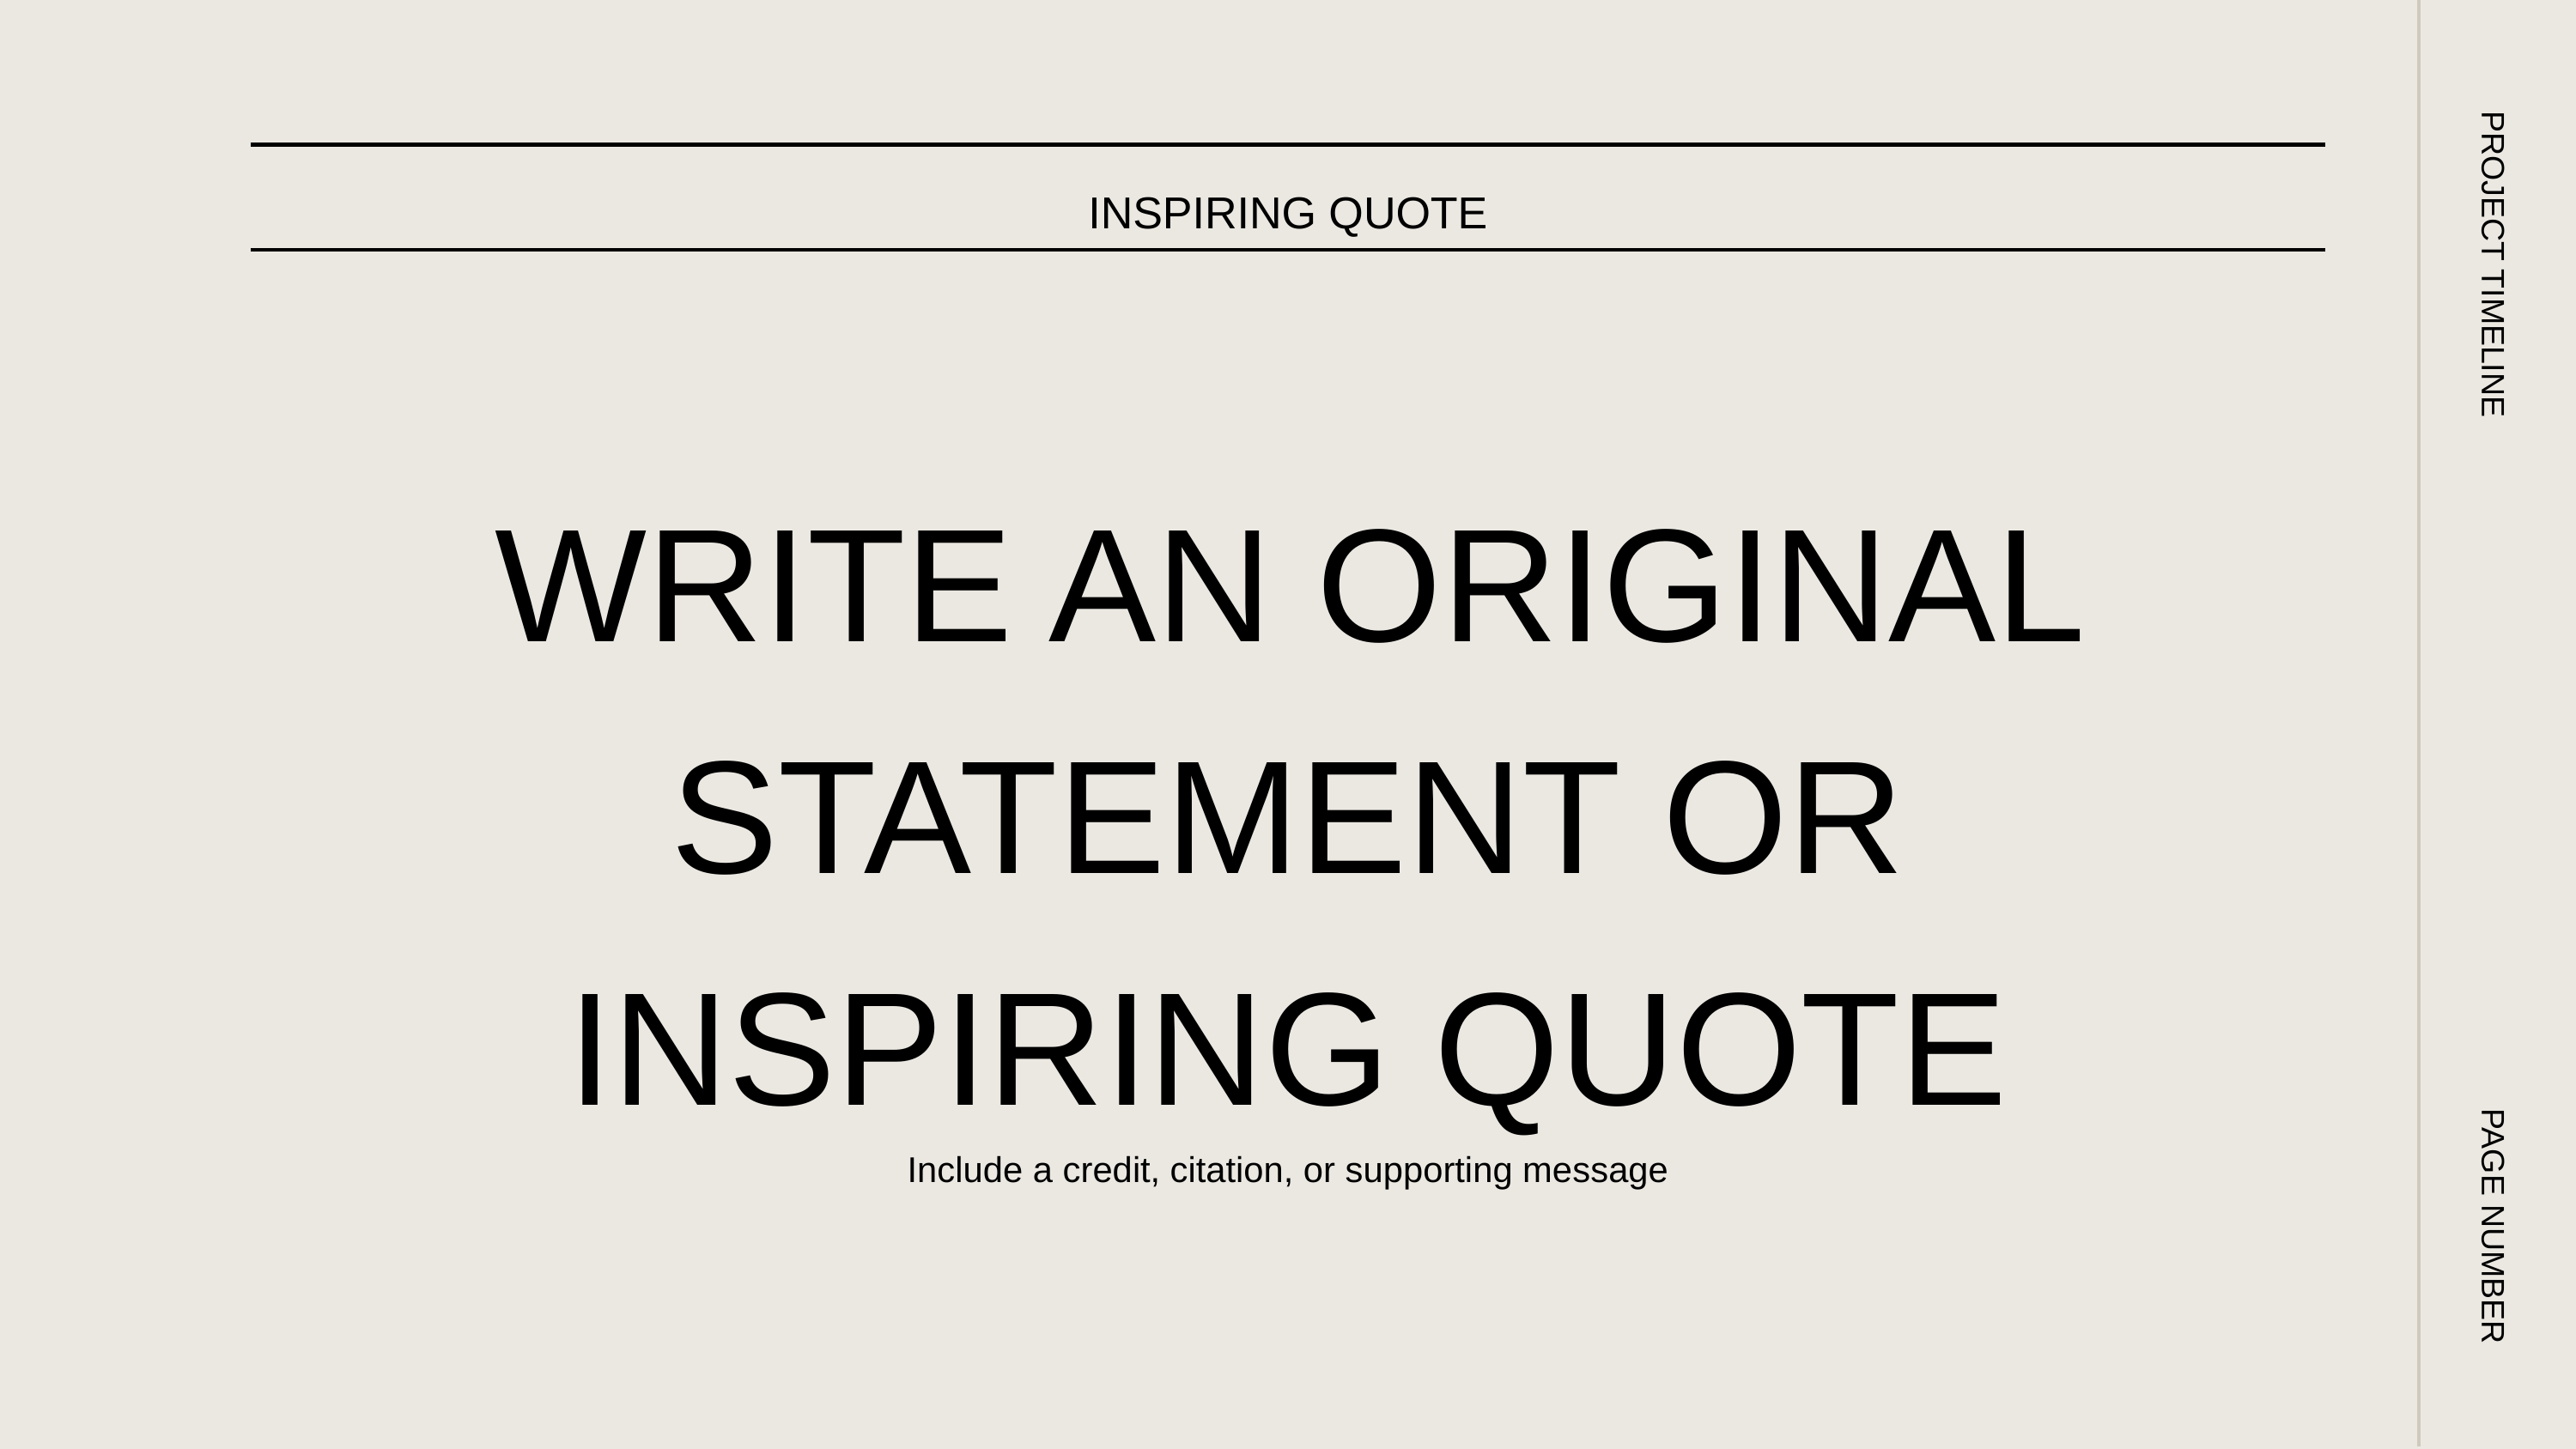

PROJECT TIMELINE
PAGE NUMBER
INSPIRING QUOTE
WRITE AN ORIGINAL STATEMENT OR INSPIRING QUOTE
Include a credit, citation, or supporting message